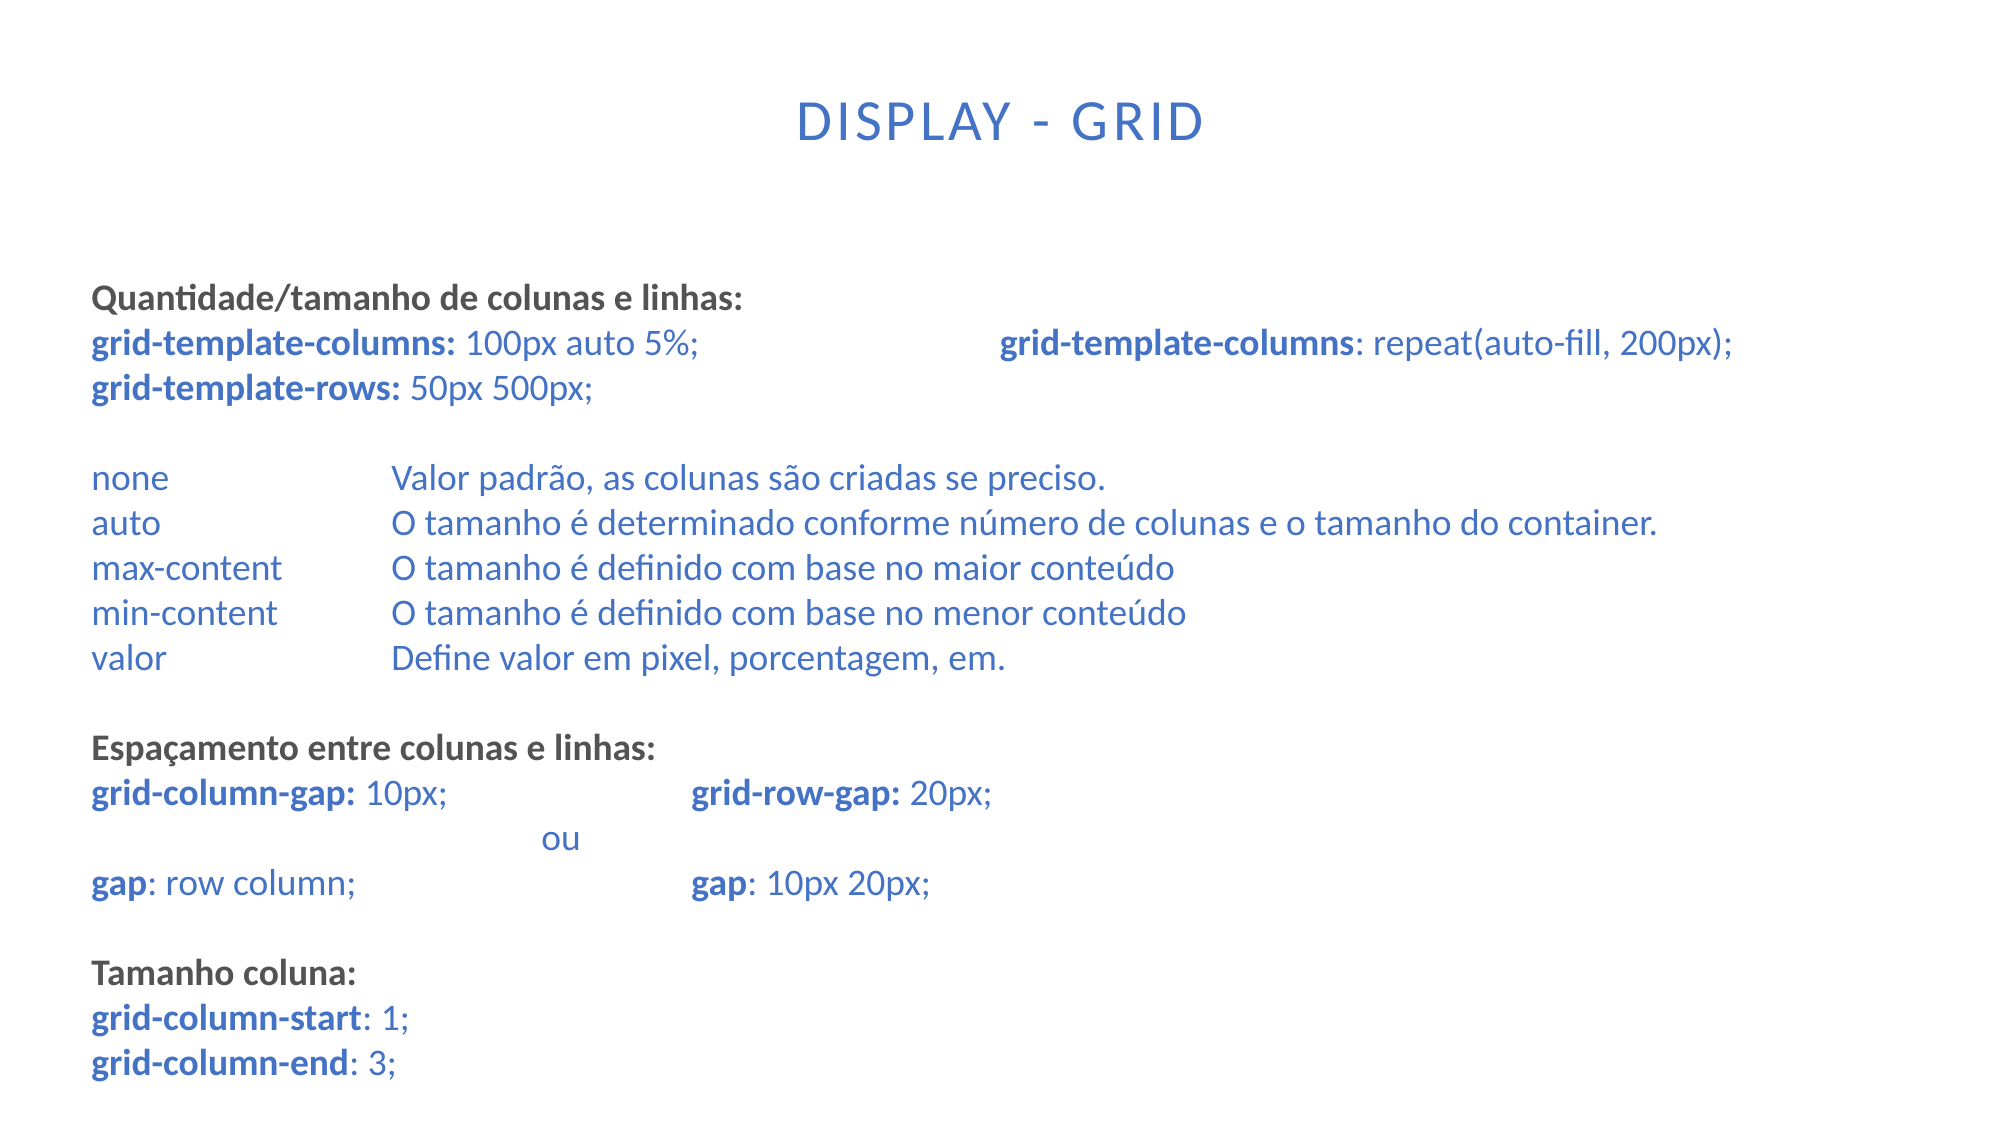

Display - GRID
Quantidade/tamanho de colunas e linhas:
grid-template-columns: 100px auto 5%;		 grid-template-columns: repeat(auto-fill, 200px);
grid-template-rows: 50px 500px;

none		Valor padrão, as colunas são criadas se preciso.
auto		O tamanho é determinado conforme número de colunas e o tamanho do container.
max-content	O tamanho é definido com base no maior conteúdo
min-content	O tamanho é definido com base no menor conteúdo
valor		Define valor em pixel, porcentagem, em.

Espaçamento entre colunas e linhas:
grid-column-gap: 10px;		grid-row-gap: 20px;
			ou
gap: row column;			gap: 10px 20px;

Tamanho coluna:
grid-column-start: 1;
grid-column-end: 3;